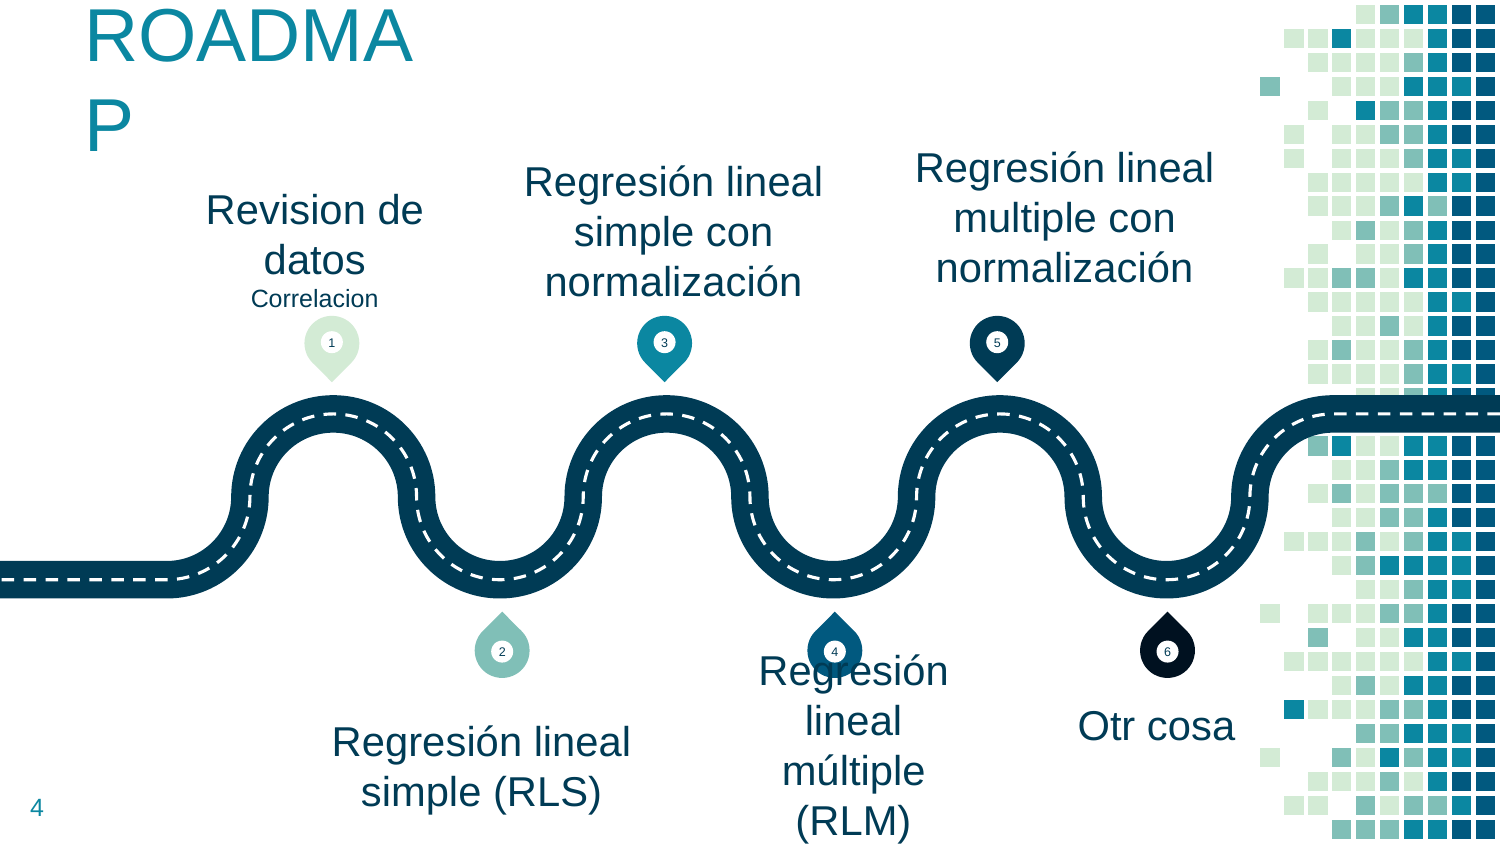

# ROADMAP
Regresión lineal multiple con normalización
Regresión lineal simple con normalización
Revision de datos
Correlacion

1

3

5

2

4

6
Regresión lineal simple (RLS)
Regresión lineal múltiple (RLM)
Otr cosa
4